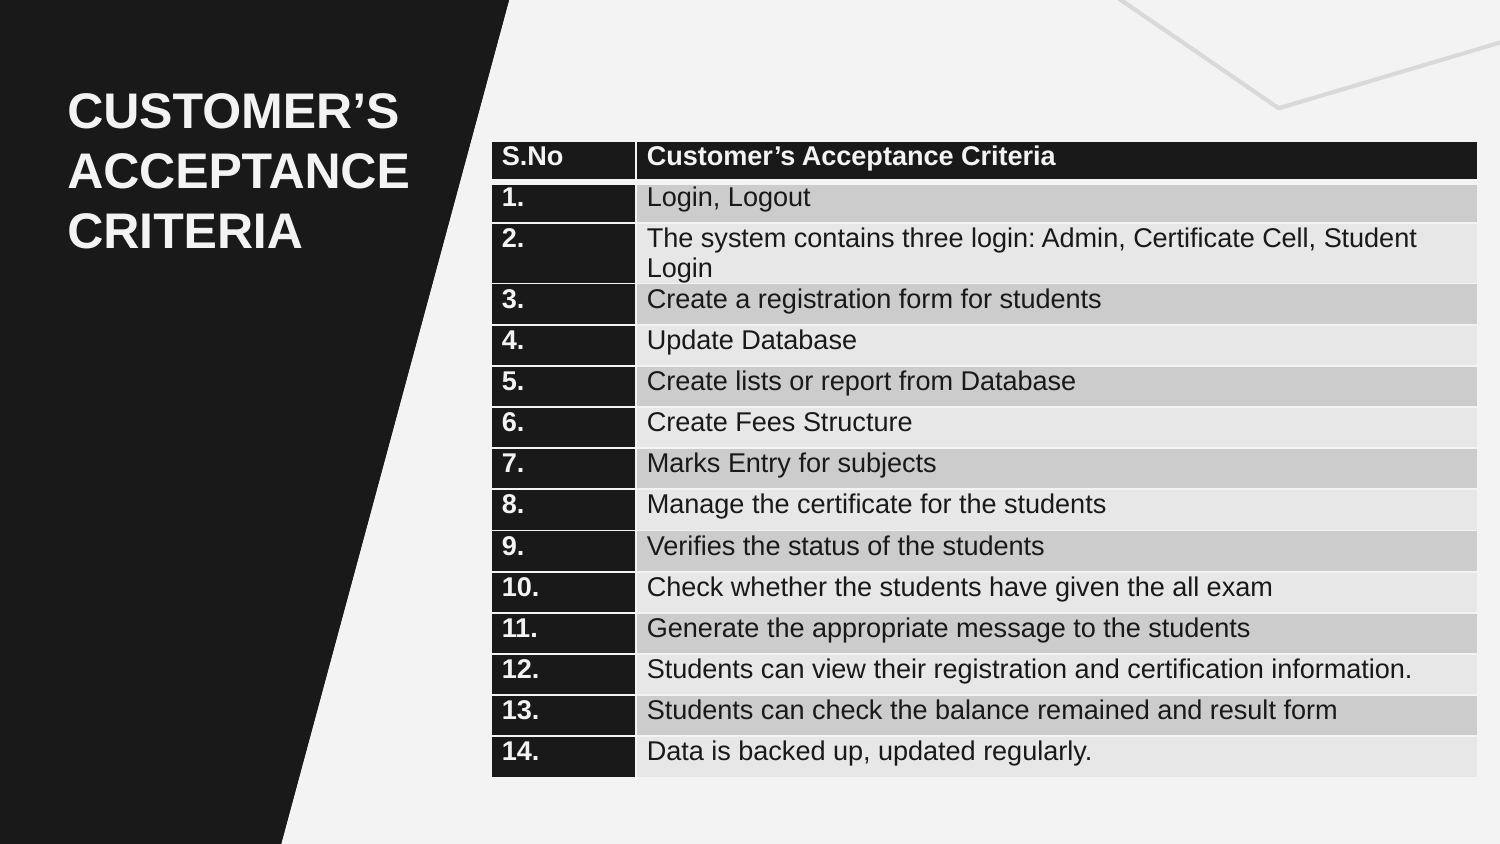

# CUSTOMER’S ACCEPTANCE CRITERIA
| S.No | Customer’s Acceptance Criteria |
| --- | --- |
| 1. | Login, Logout |
| 2. | The system contains three login: Admin, Certificate Cell, Student Login |
| 3. | Create a registration form for students |
| 4. | Update Database |
| 5. | Create lists or report from Database |
| 6. | Create Fees Structure |
| 7. | Marks Entry for subjects |
| 8. | Manage the certificate for the students |
| 9. | Verifies the status of the students |
| 10. | Check whether the students have given the all exam |
| 11. | Generate the appropriate message to the students |
| 12. | Students can view their registration and certification information. |
| 13. | Students can check the balance remained and result form |
| 14. | Data is backed up, updated regularly. |